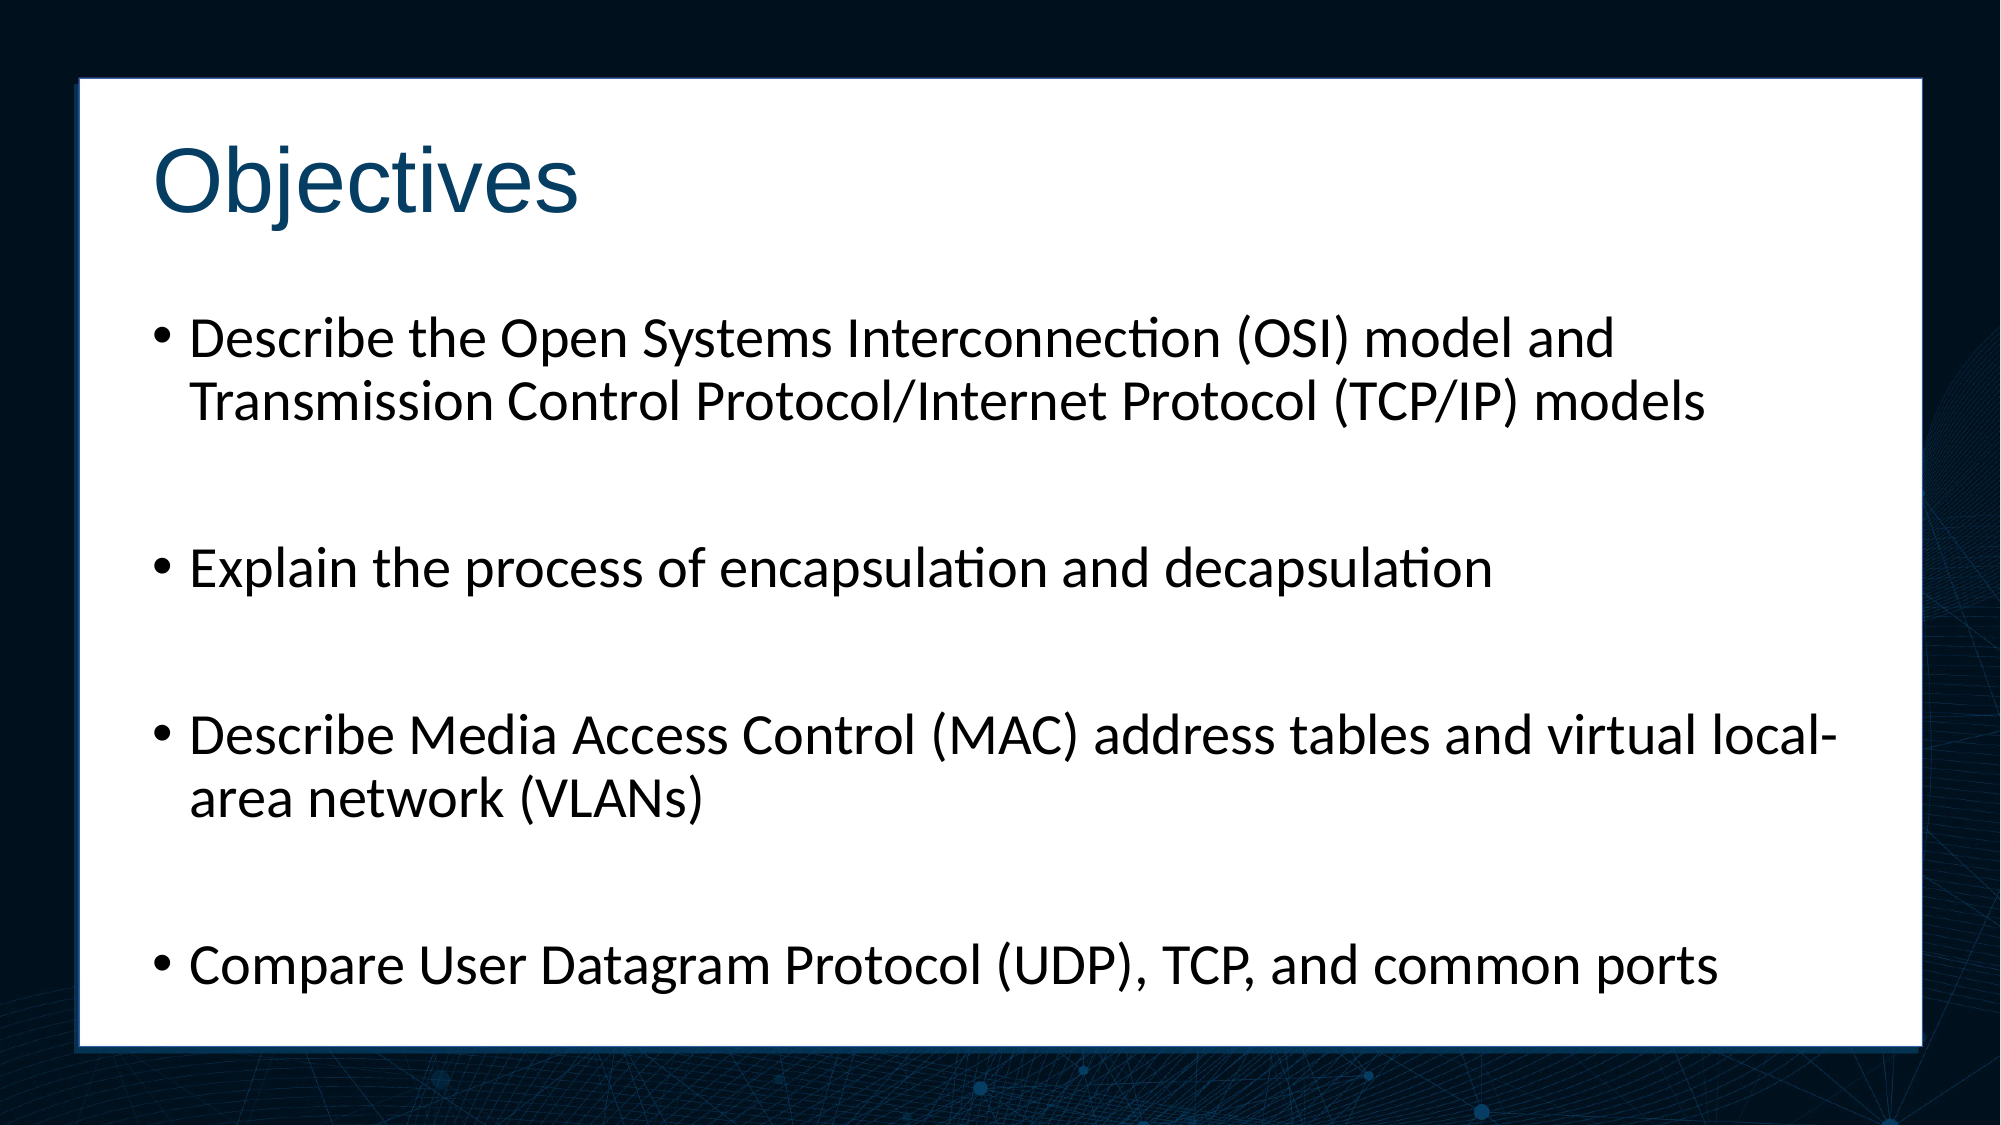

# Objectives
Describe the Open Systems Interconnection (OSI) model and Transmission Control Protocol/Internet Protocol (TCP/IP) models

Explain the process of encapsulation and decapsulation

Describe Media Access Control (MAC) address tables and virtual local-area network (VLANs)

Compare User Datagram Protocol (UDP), TCP, and common ports